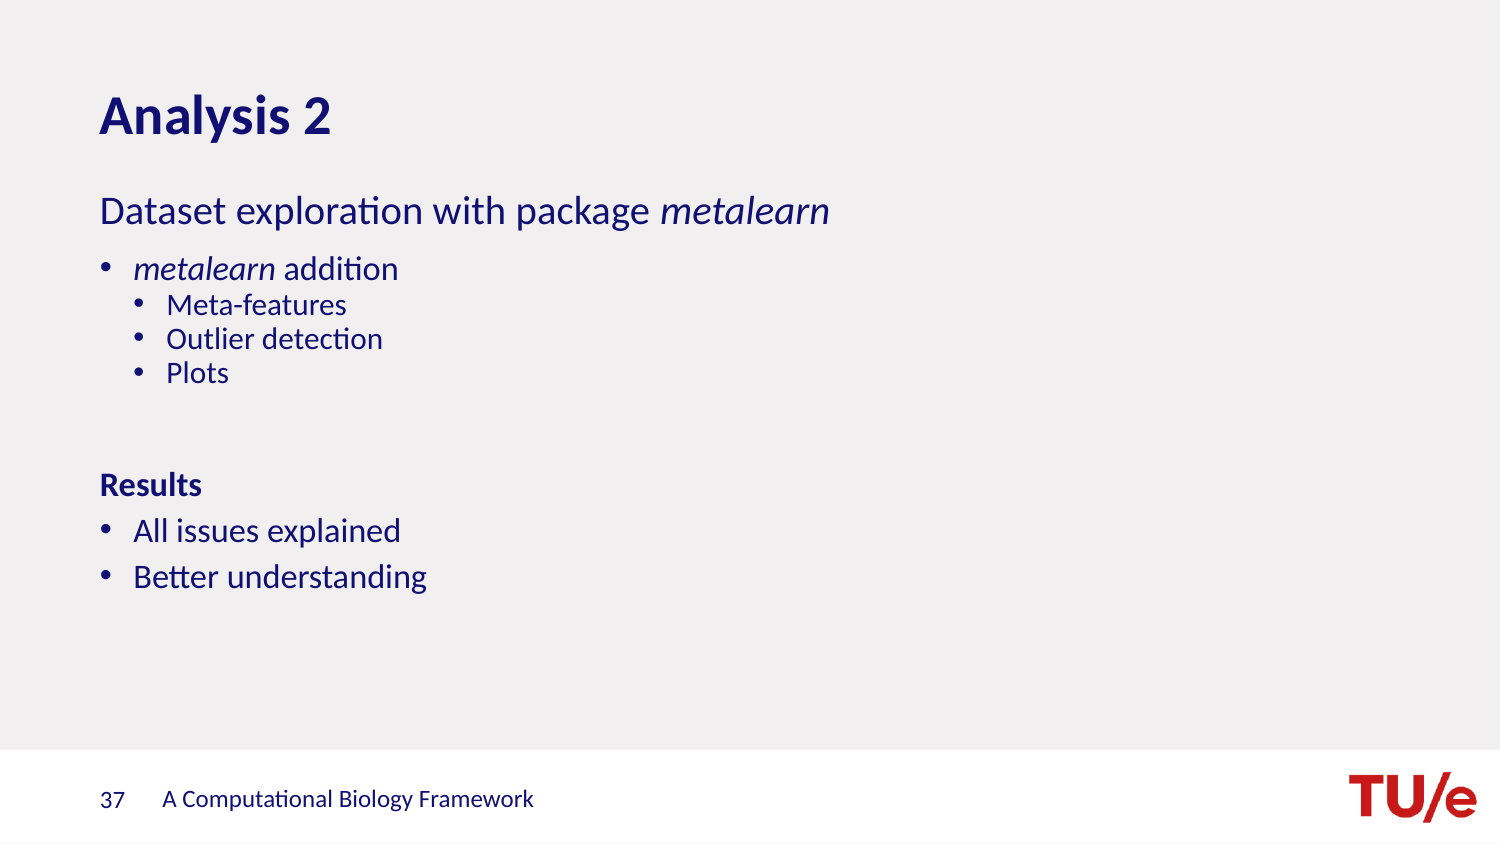

# Analysis 2
Dataset exploration with package metalearn
metalearn addition
Meta-features
Outlier detection
Plots

Results
All issues explained
Better understanding

A Computational Biology Framework
37